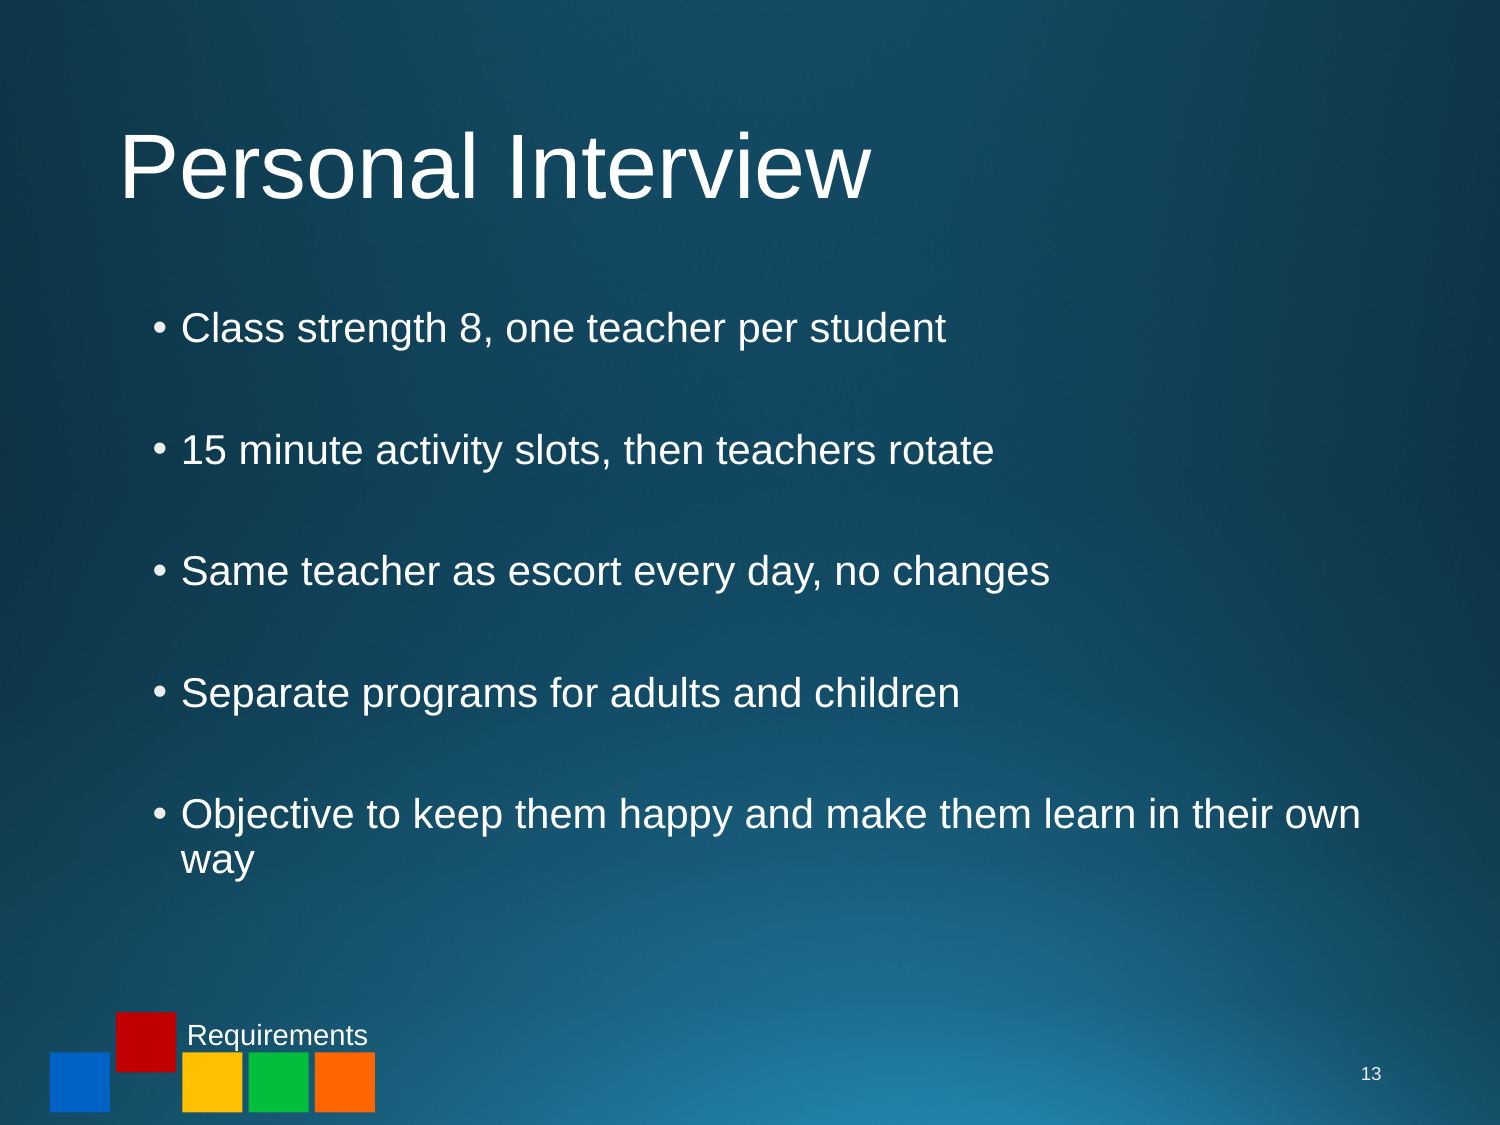

# Personal Interview

Class strength 8, one teacher per student

15 minute activity slots, then teachers rotate

Same teacher as escort every day, no changes

Separate programs for adults and children

Objective to keep them happy and make them learn in their own way

13